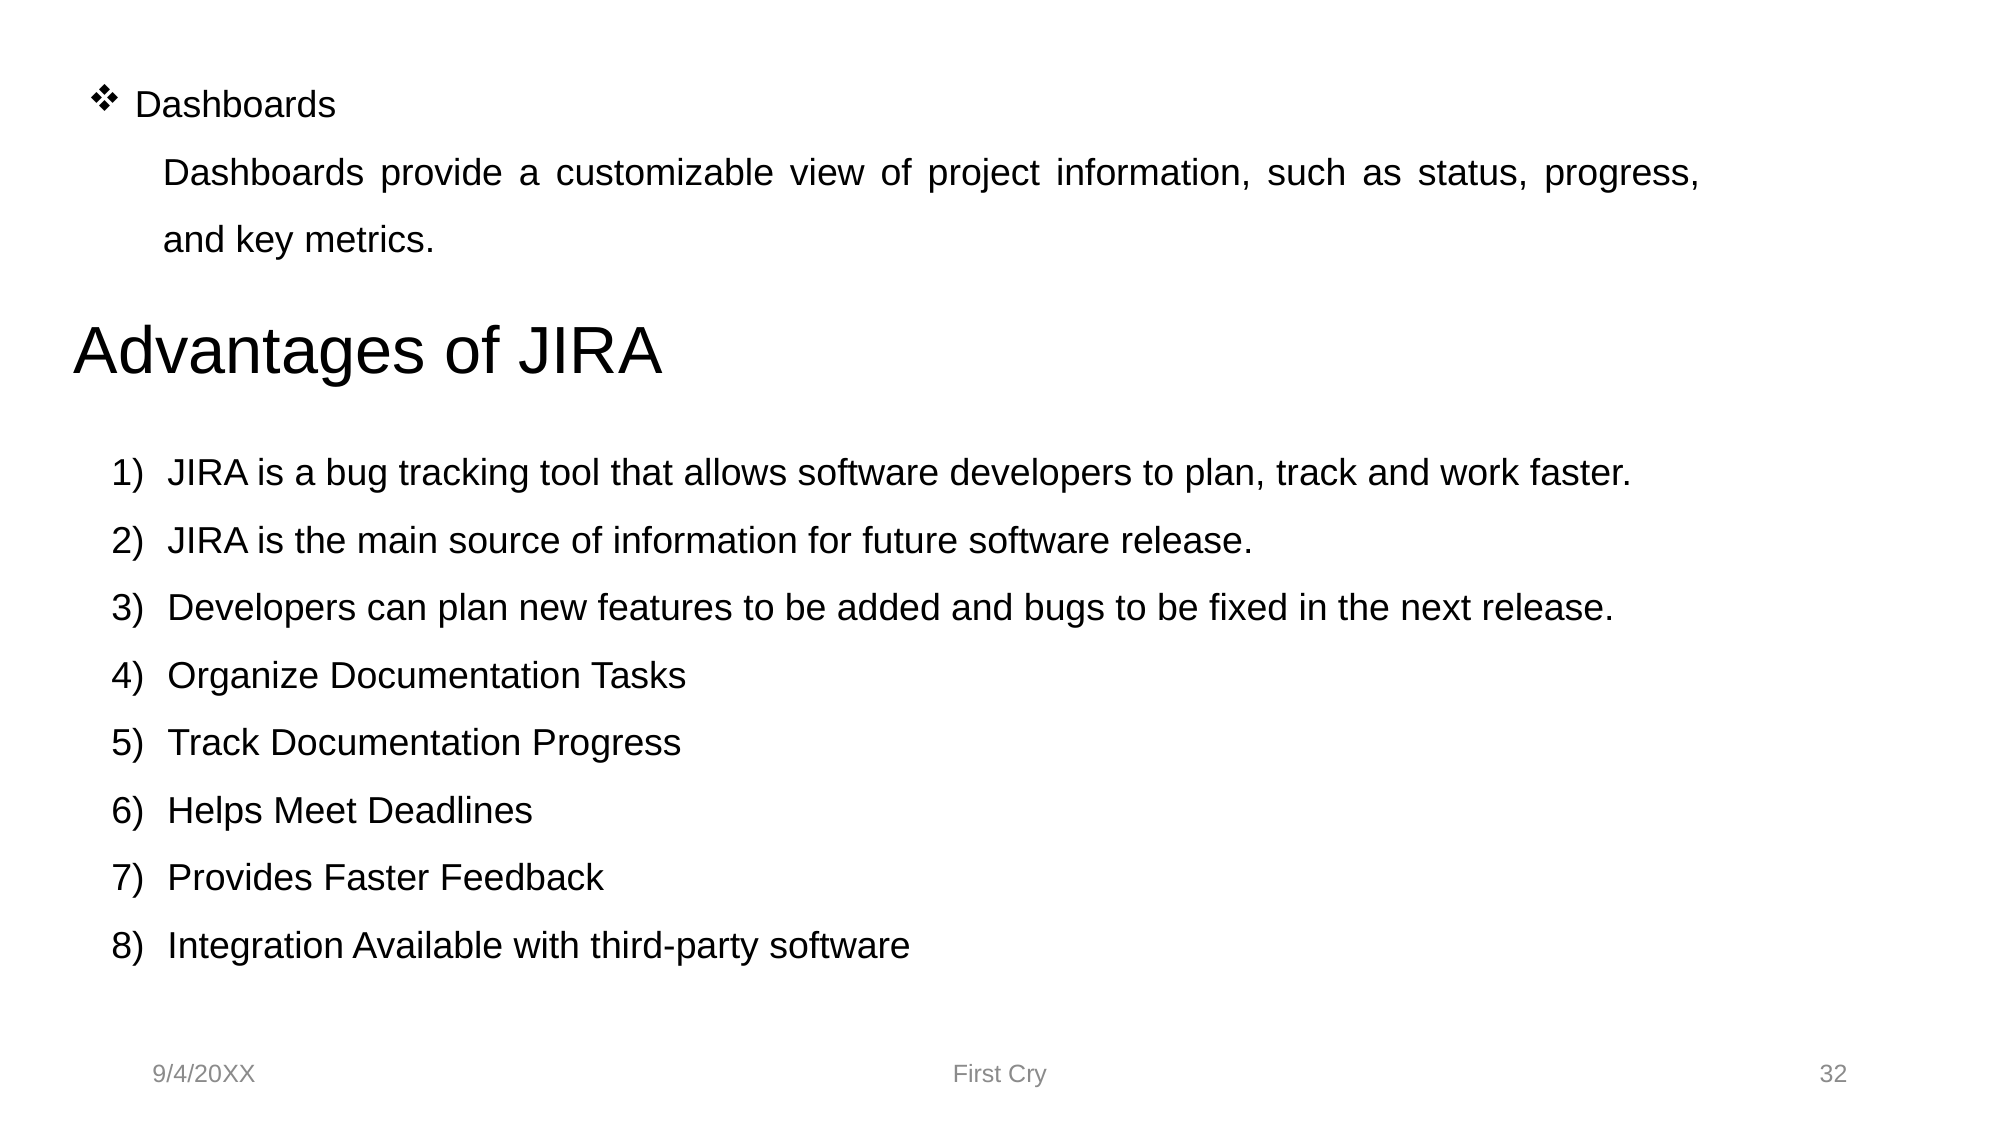

Dashboards
Dashboards provide a customizable view of project information, such as status, progress, and key metrics.

Advantages of JIRA
JIRA is a bug tracking tool that allows software developers to plan, track and work faster.
JIRA is the main source of information for future software release.
Developers can plan new features to be added and bugs to be fixed in the next release.
Organize Documentation Tasks
Track Documentation Progress
Helps Meet Deadlines
Provides Faster Feedback
Integration Available with third-party software
9/4/20XX
First Cry
32